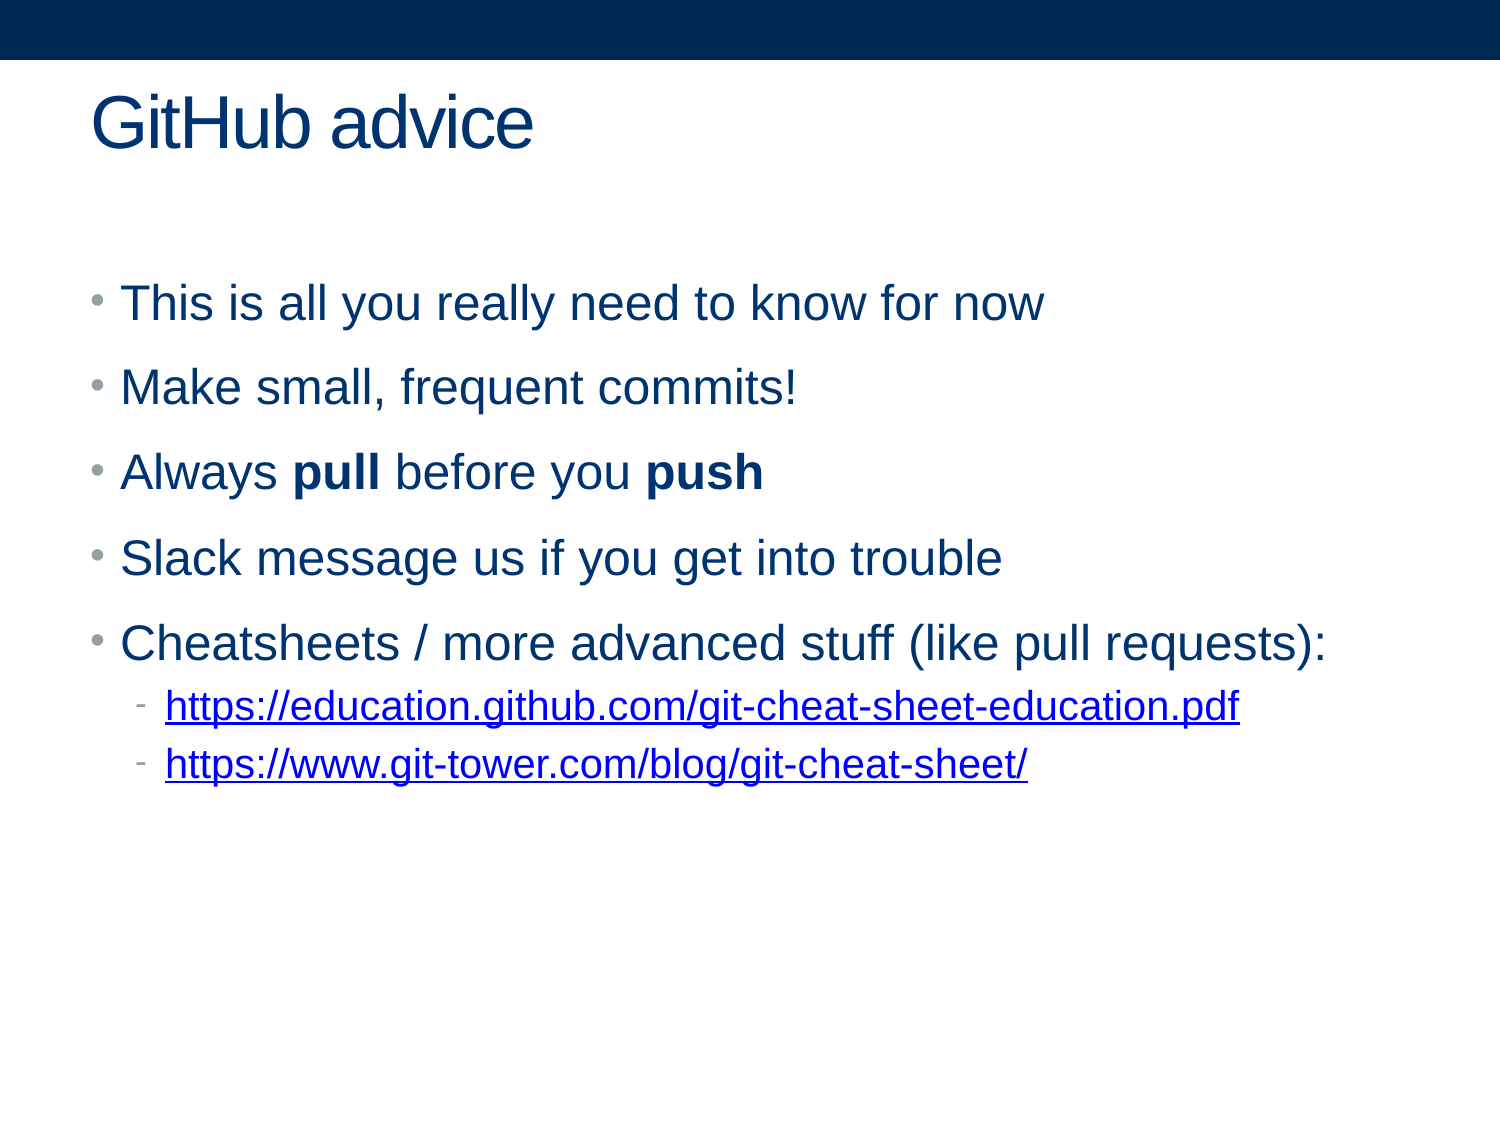

# GitHub advice
This is all you really need to know for now
Make small, frequent commits!
Always pull before you push
Slack message us if you get into trouble
Cheatsheets / more advanced stuff (like pull requests):
https://education.github.com/git-cheat-sheet-education.pdf
https://www.git-tower.com/blog/git-cheat-sheet/